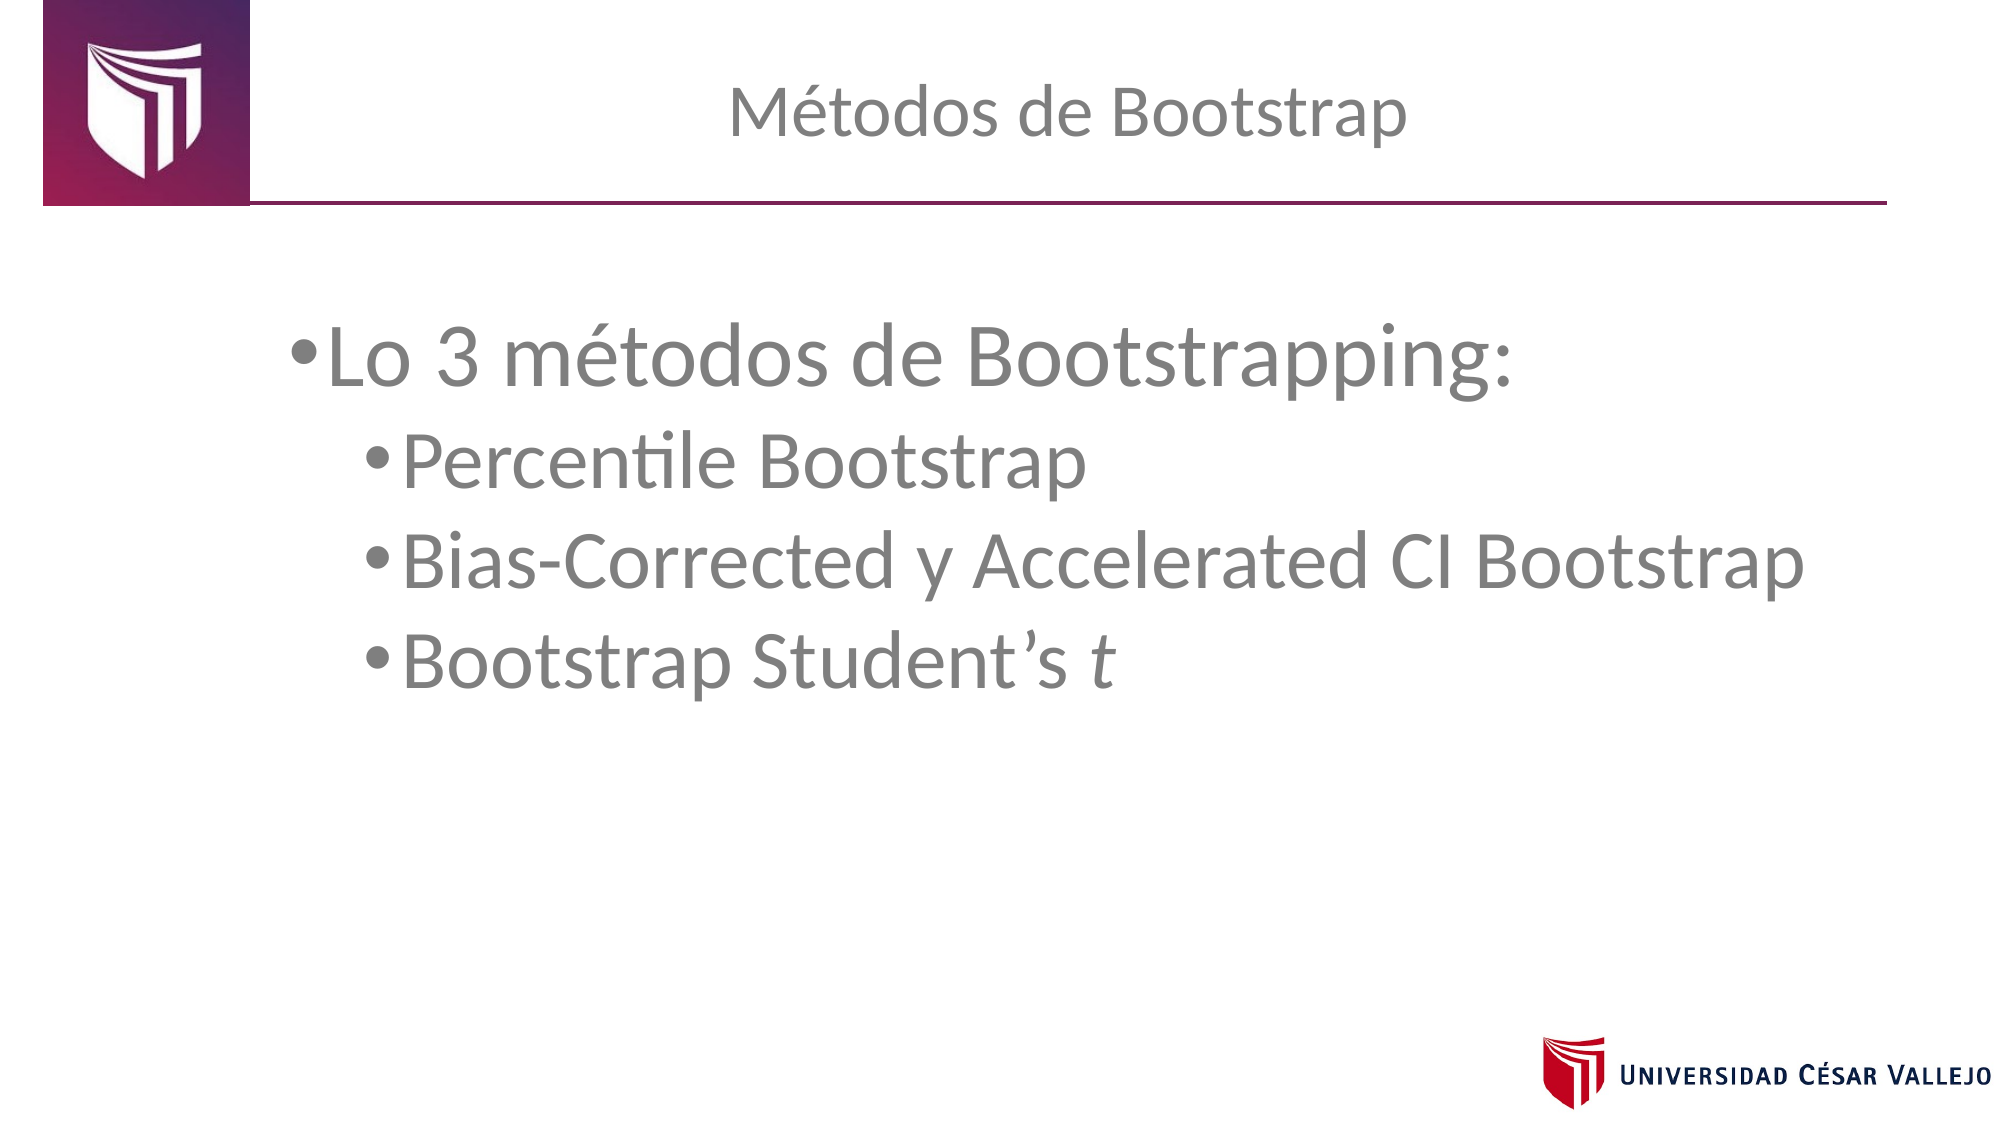

# Métodos de Bootstrap
Lo 3 métodos de Bootstrapping:
Percentile Bootstrap
Bias-Corrected y Accelerated CI Bootstrap
Bootstrap Student’s t